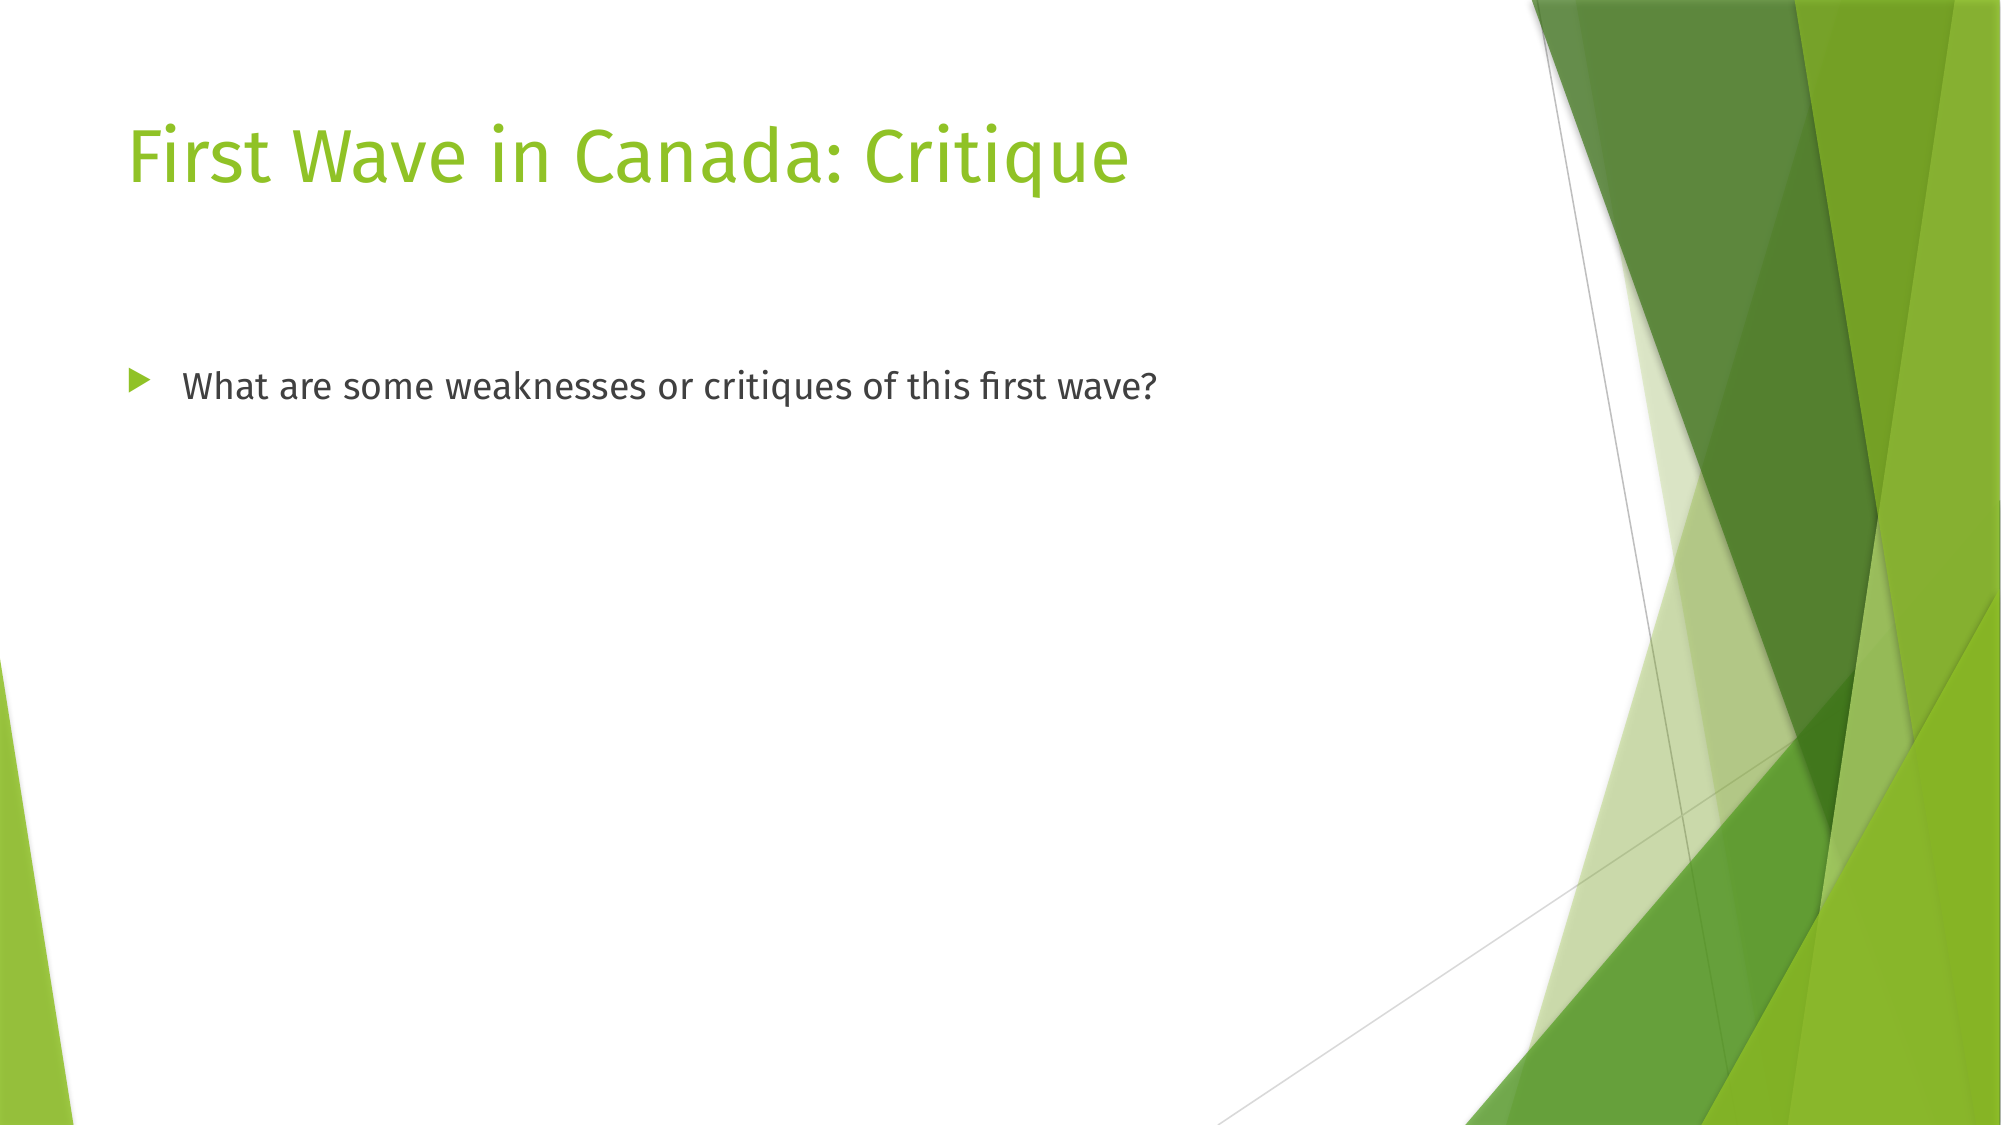

# First Wave in Canada: Critique
What are some weaknesses or critiques of this first wave?